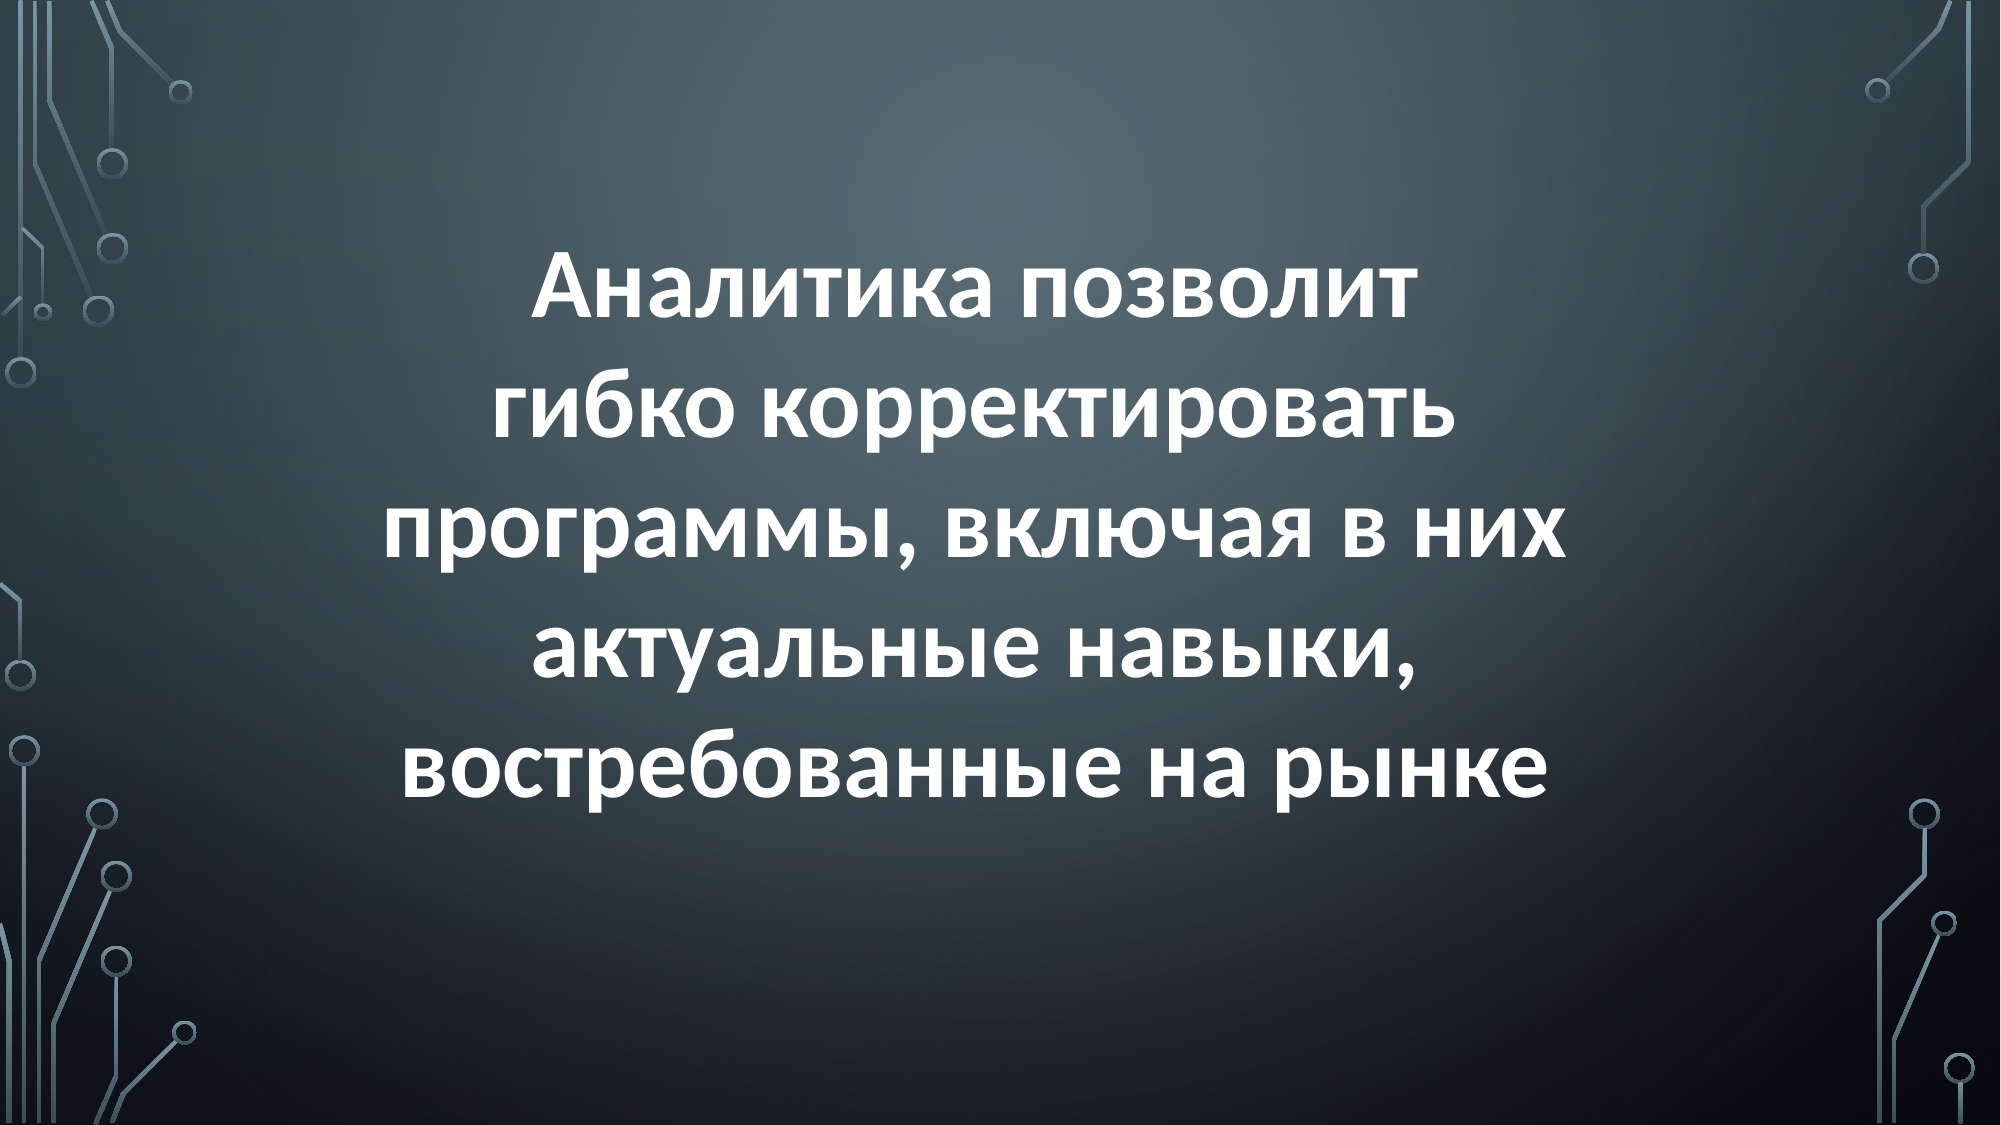

Аналитика позволит
гибко корректировать программы, включая в них актуальные навыки, востребованные на рынке